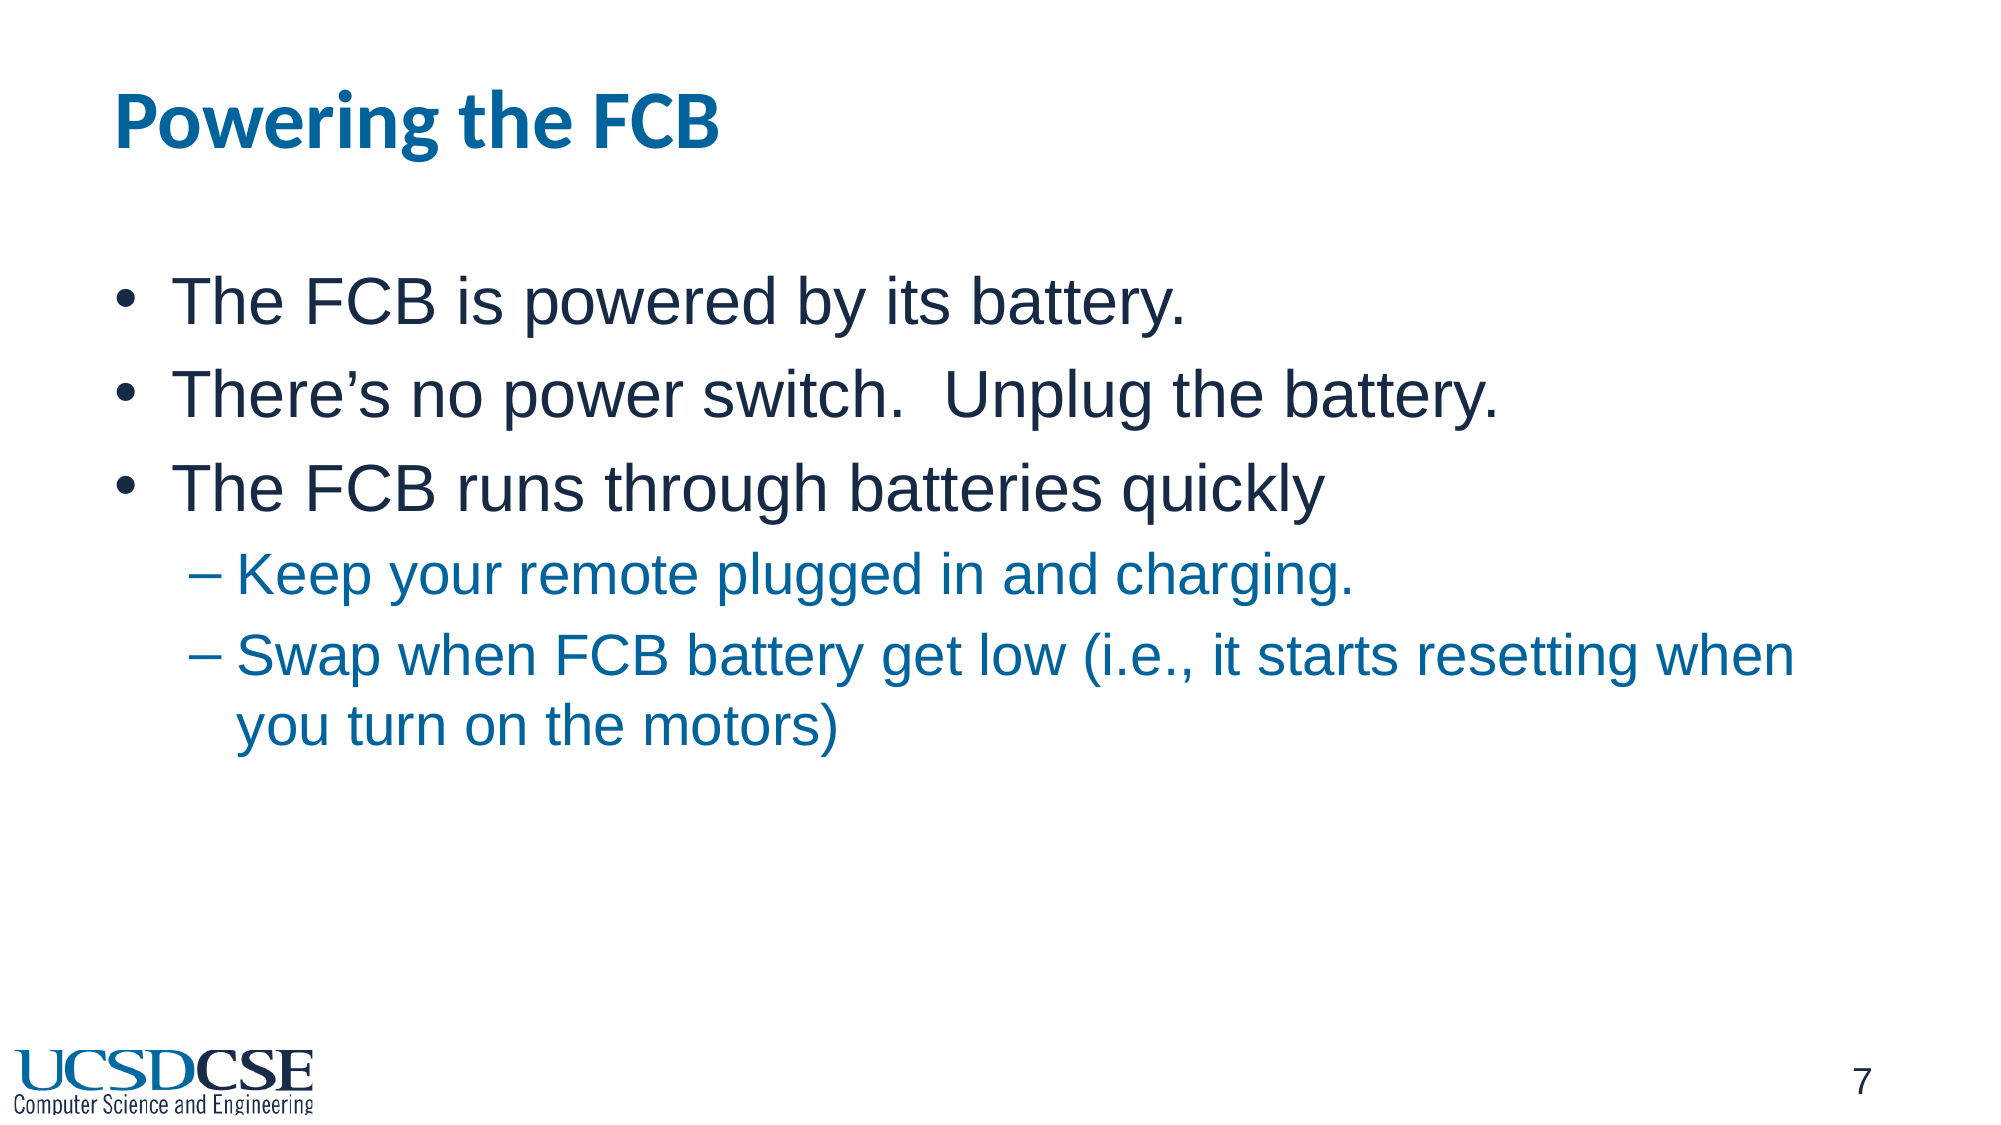

# Powering the FCB
The FCB is powered by its battery.
There’s no power switch.  Unplug the battery.
The FCB runs through batteries quickly
Keep your remote plugged in and charging.
Swap when FCB battery get low (i.e., it starts resetting when you turn on the motors)